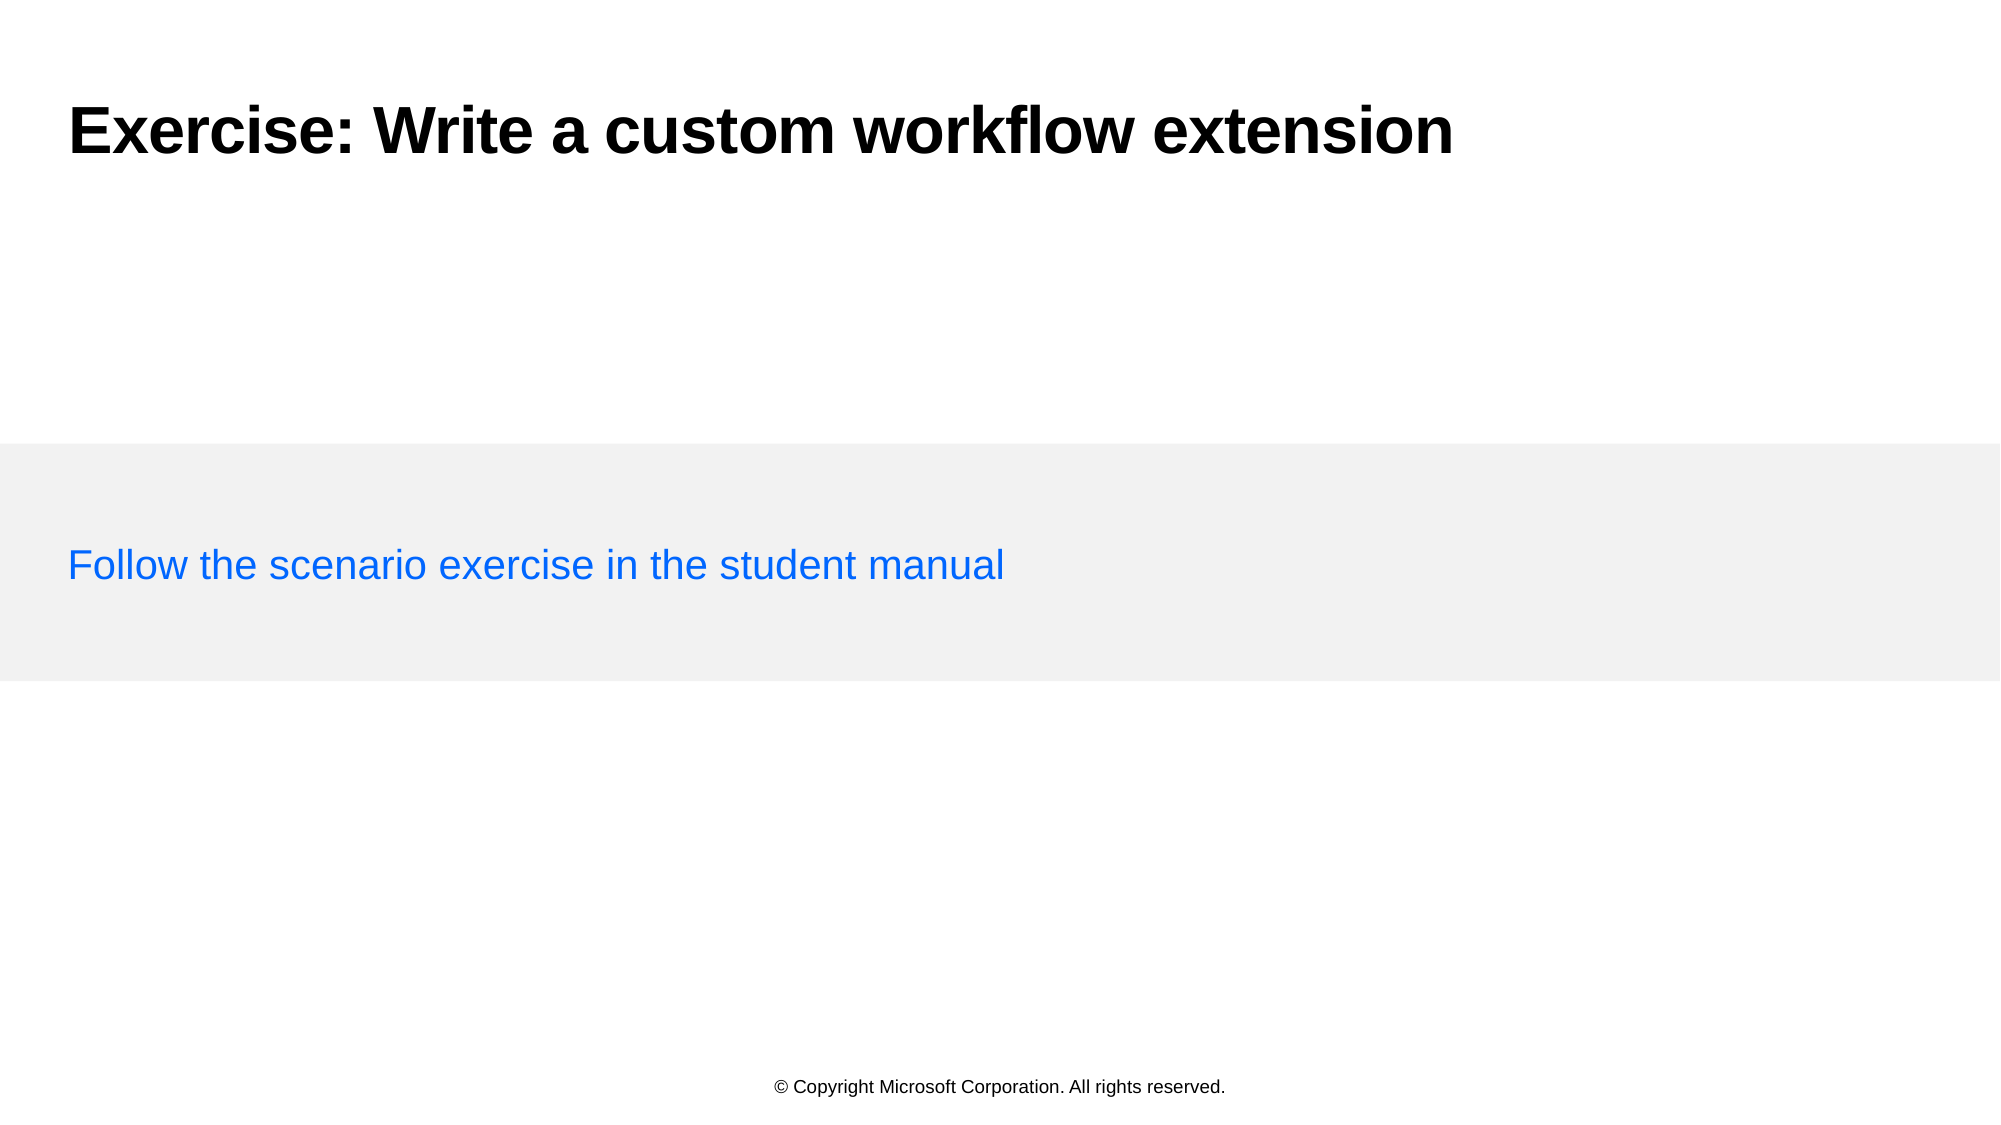

# Exercise: Write a custom workflow extension
Follow the scenario exercise in the student manual